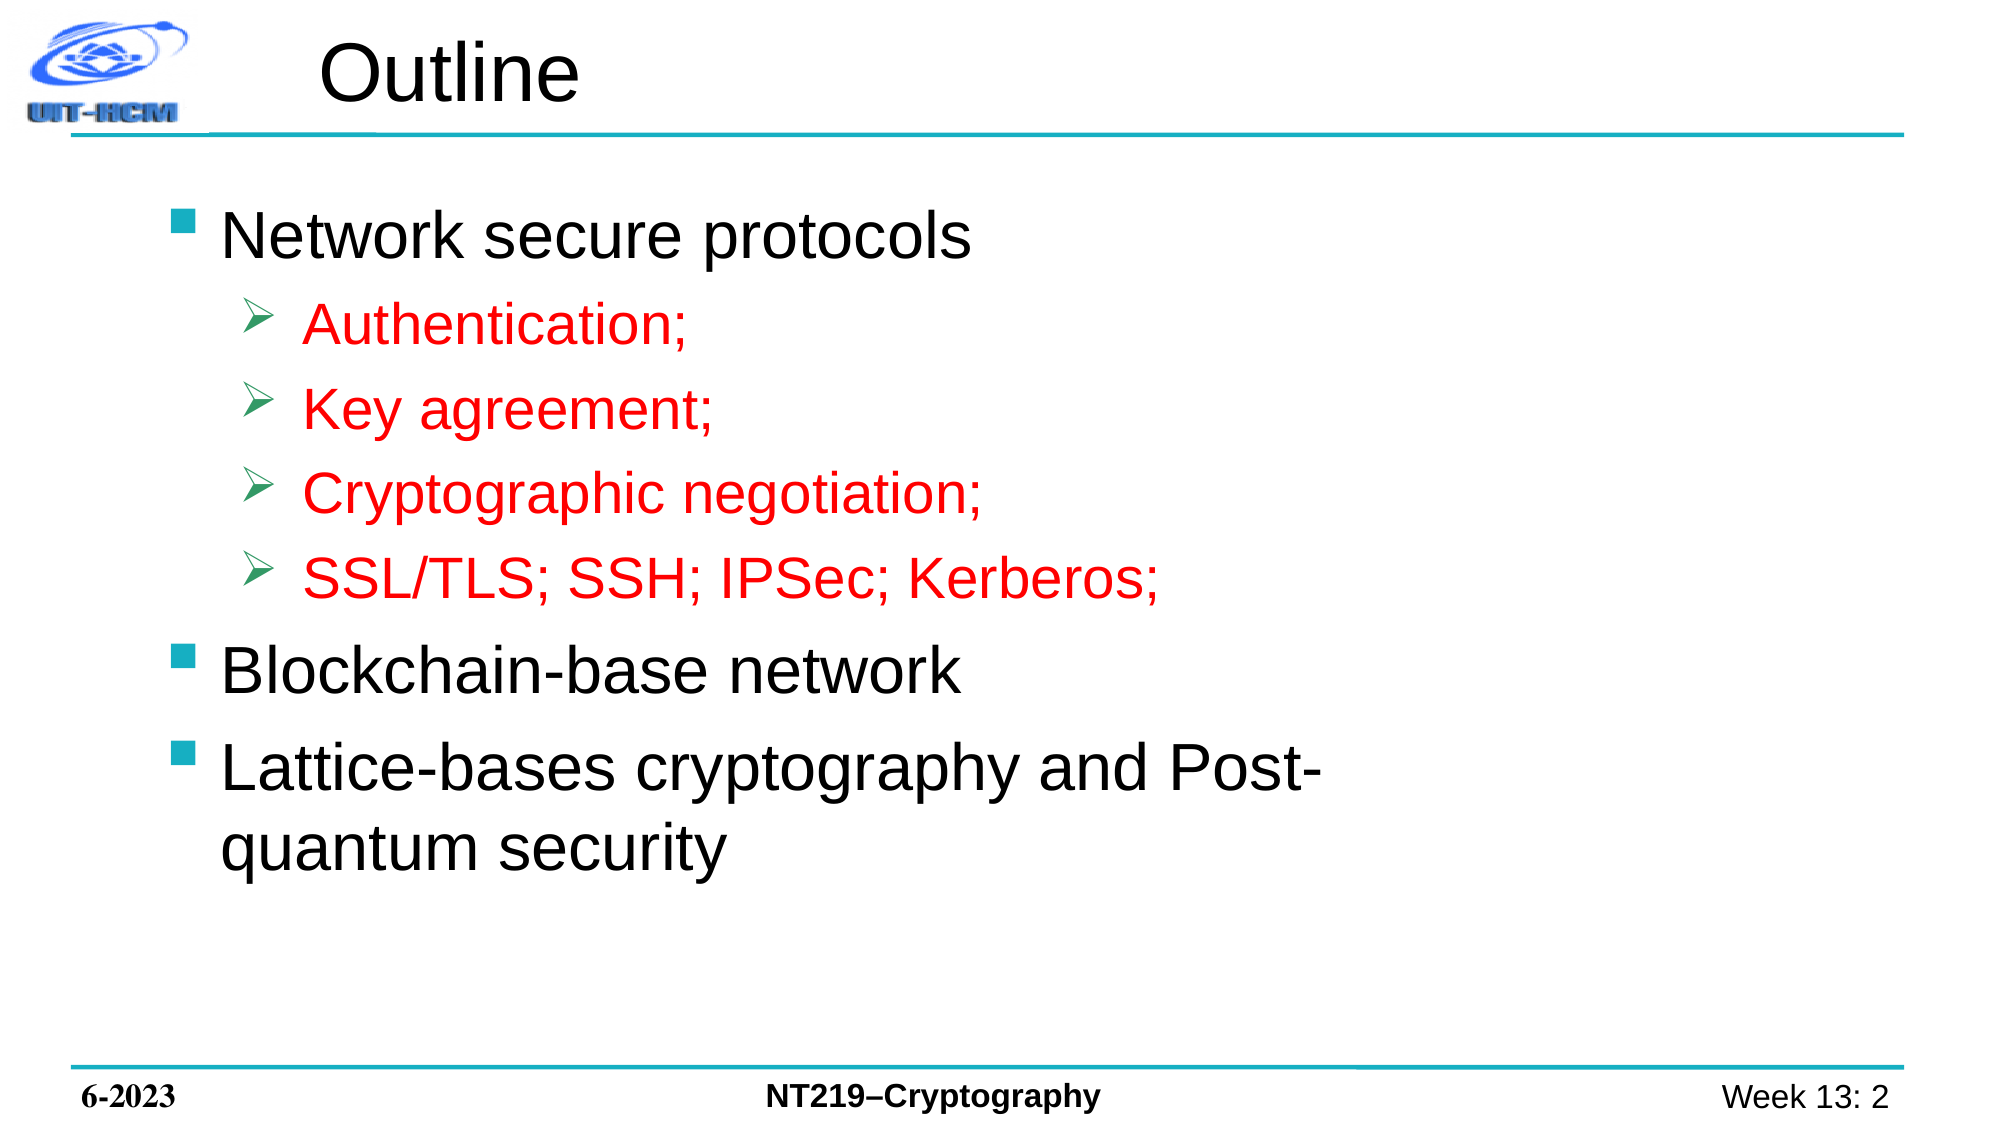

# Outline
Network secure protocols
 Authentication;
 Key agreement;
 Cryptographic negotiation;
 SSL/TLS; SSH; IPSec; Kerberos;
Blockchain-base network
Lattice-bases cryptography and Post-quantum security